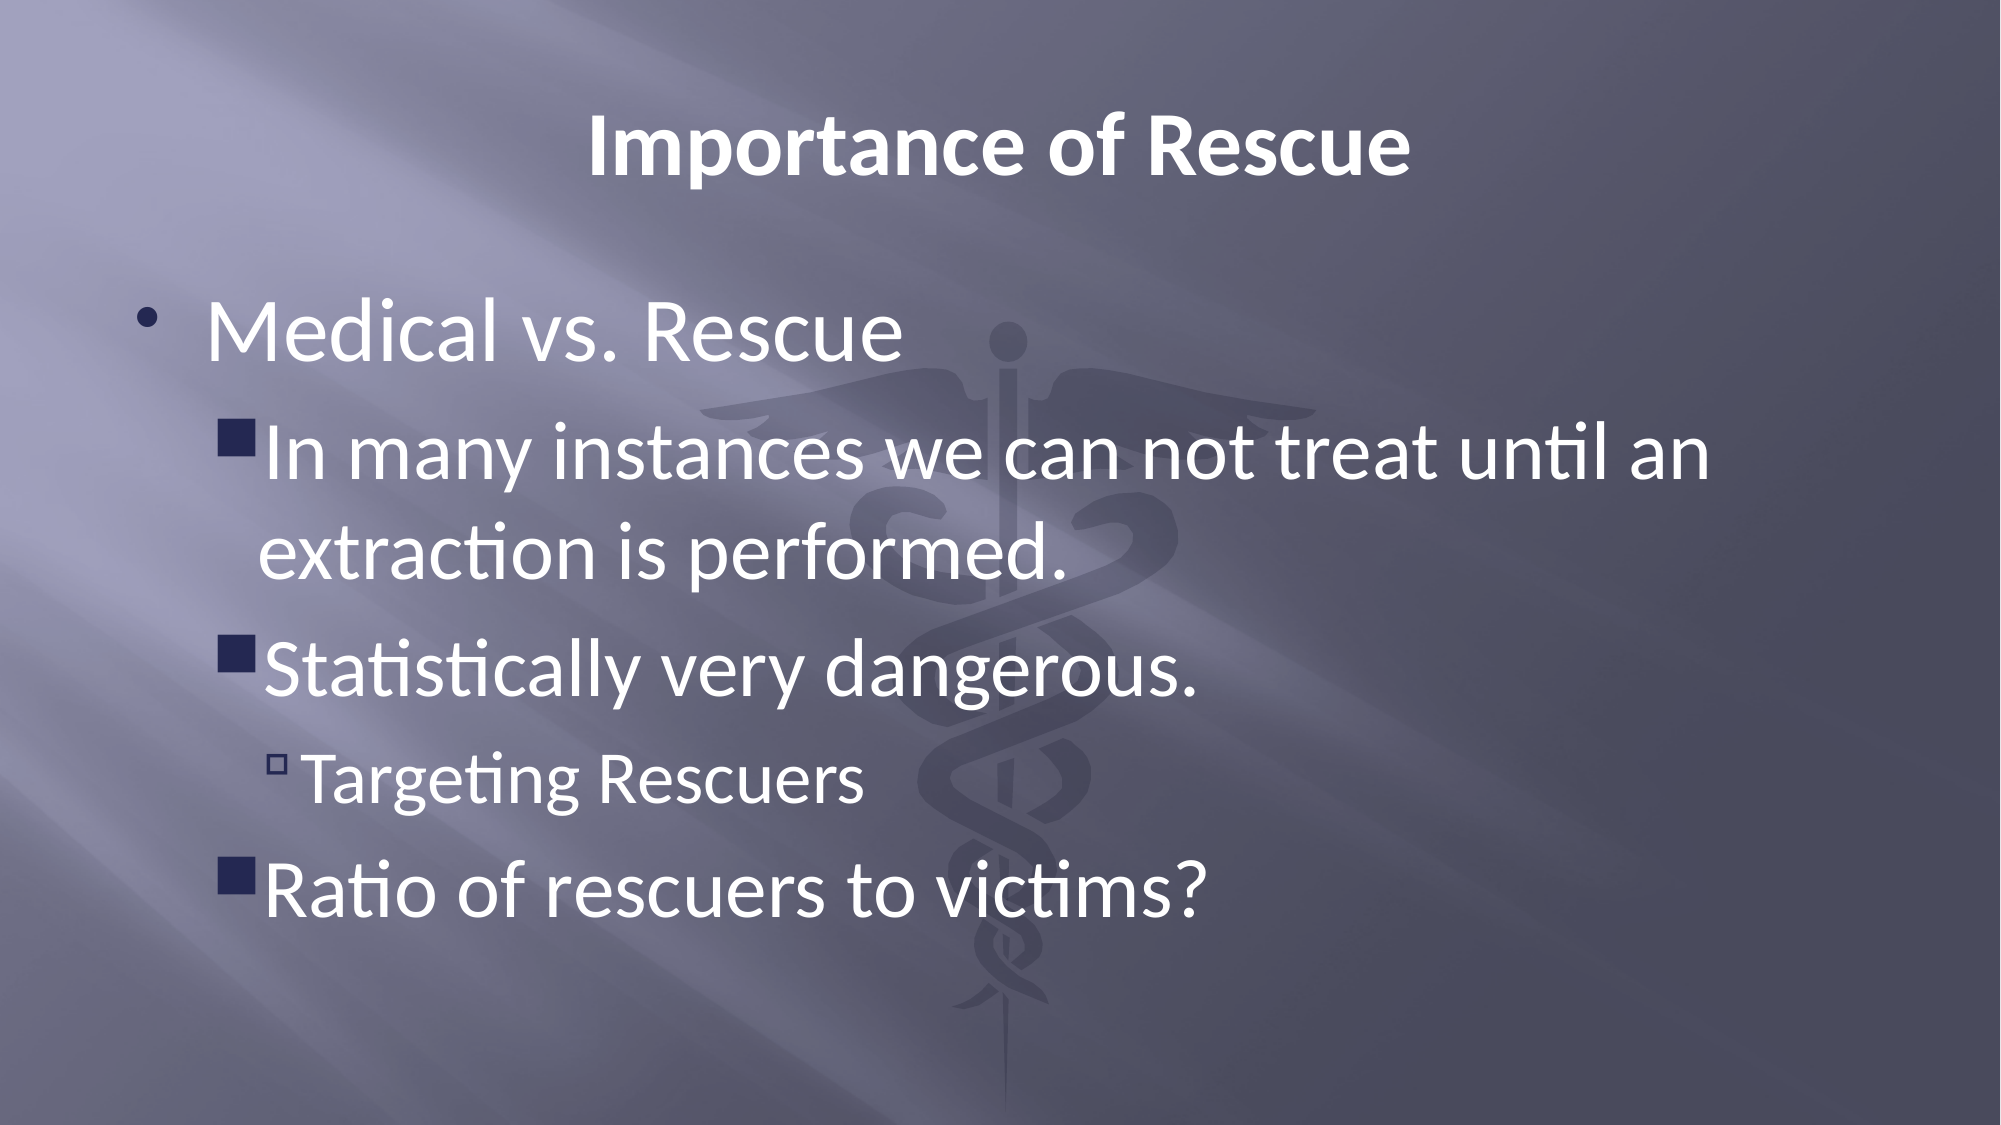

# Importance of Rescue
Medical vs. Rescue
In many instances we can not treat until an extraction is performed.
Statistically very dangerous.
Targeting Rescuers
Ratio of rescuers to victims?